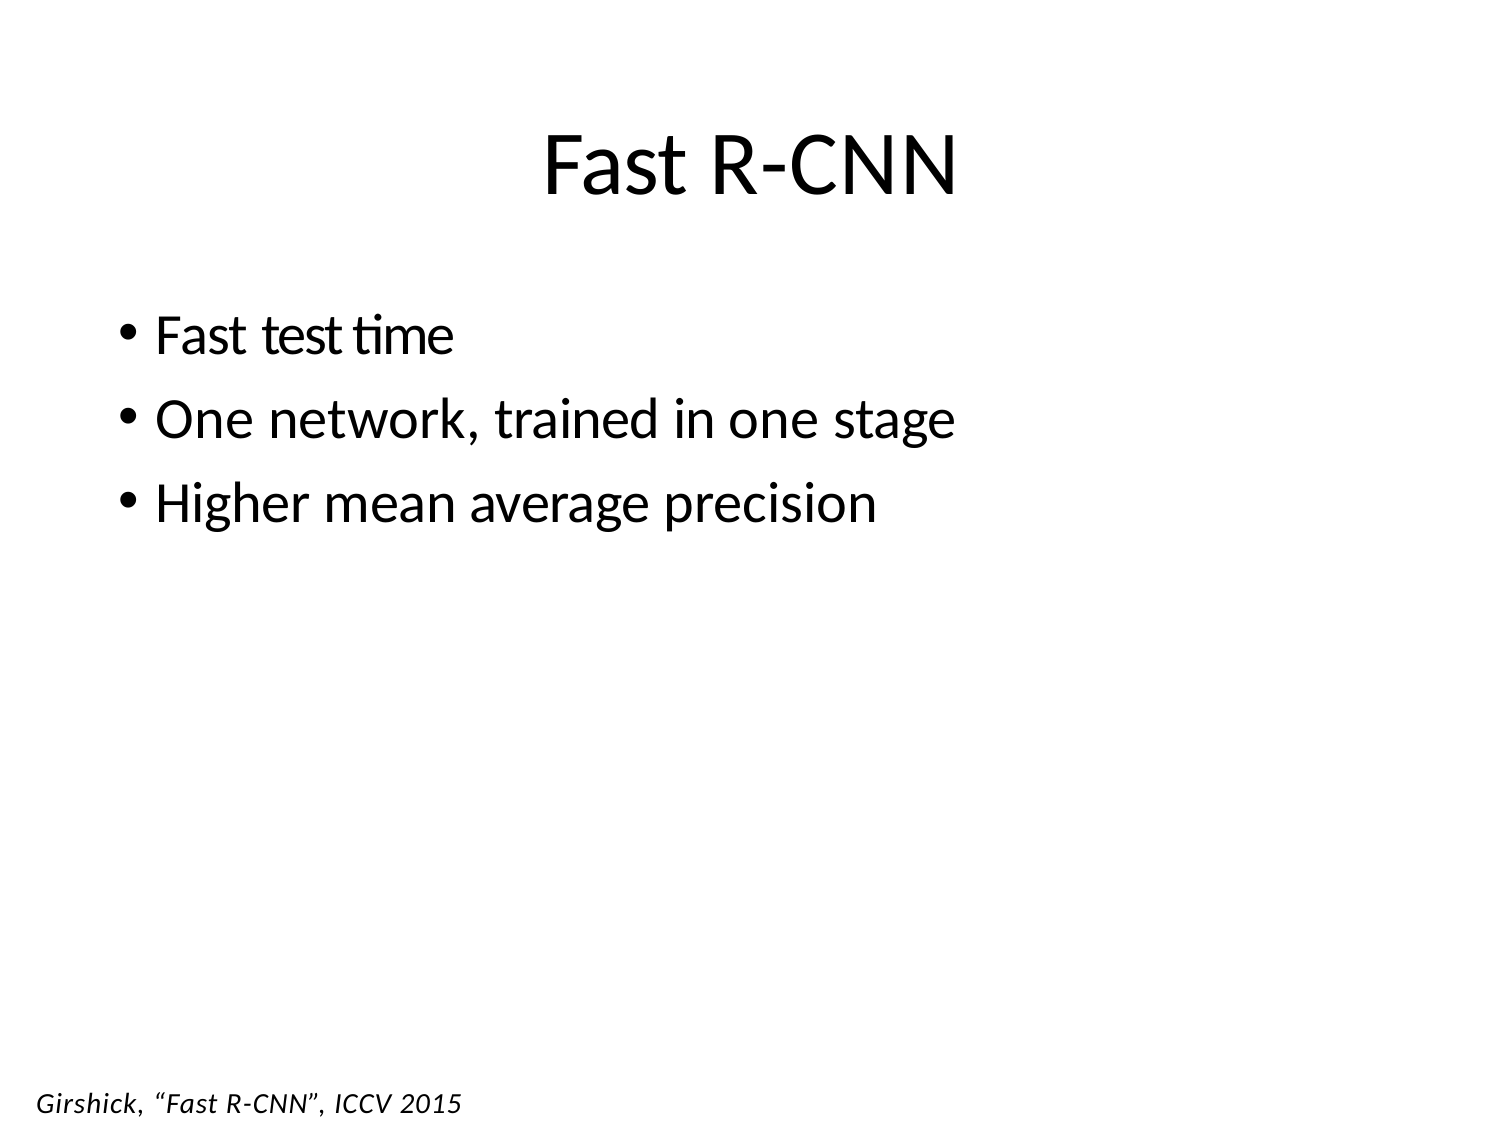

# Fast R-CNN
Fast test time
One network, trained in one stage
Higher mean average precision
Girshick, “Fast R-CNN”, ICCV 2015